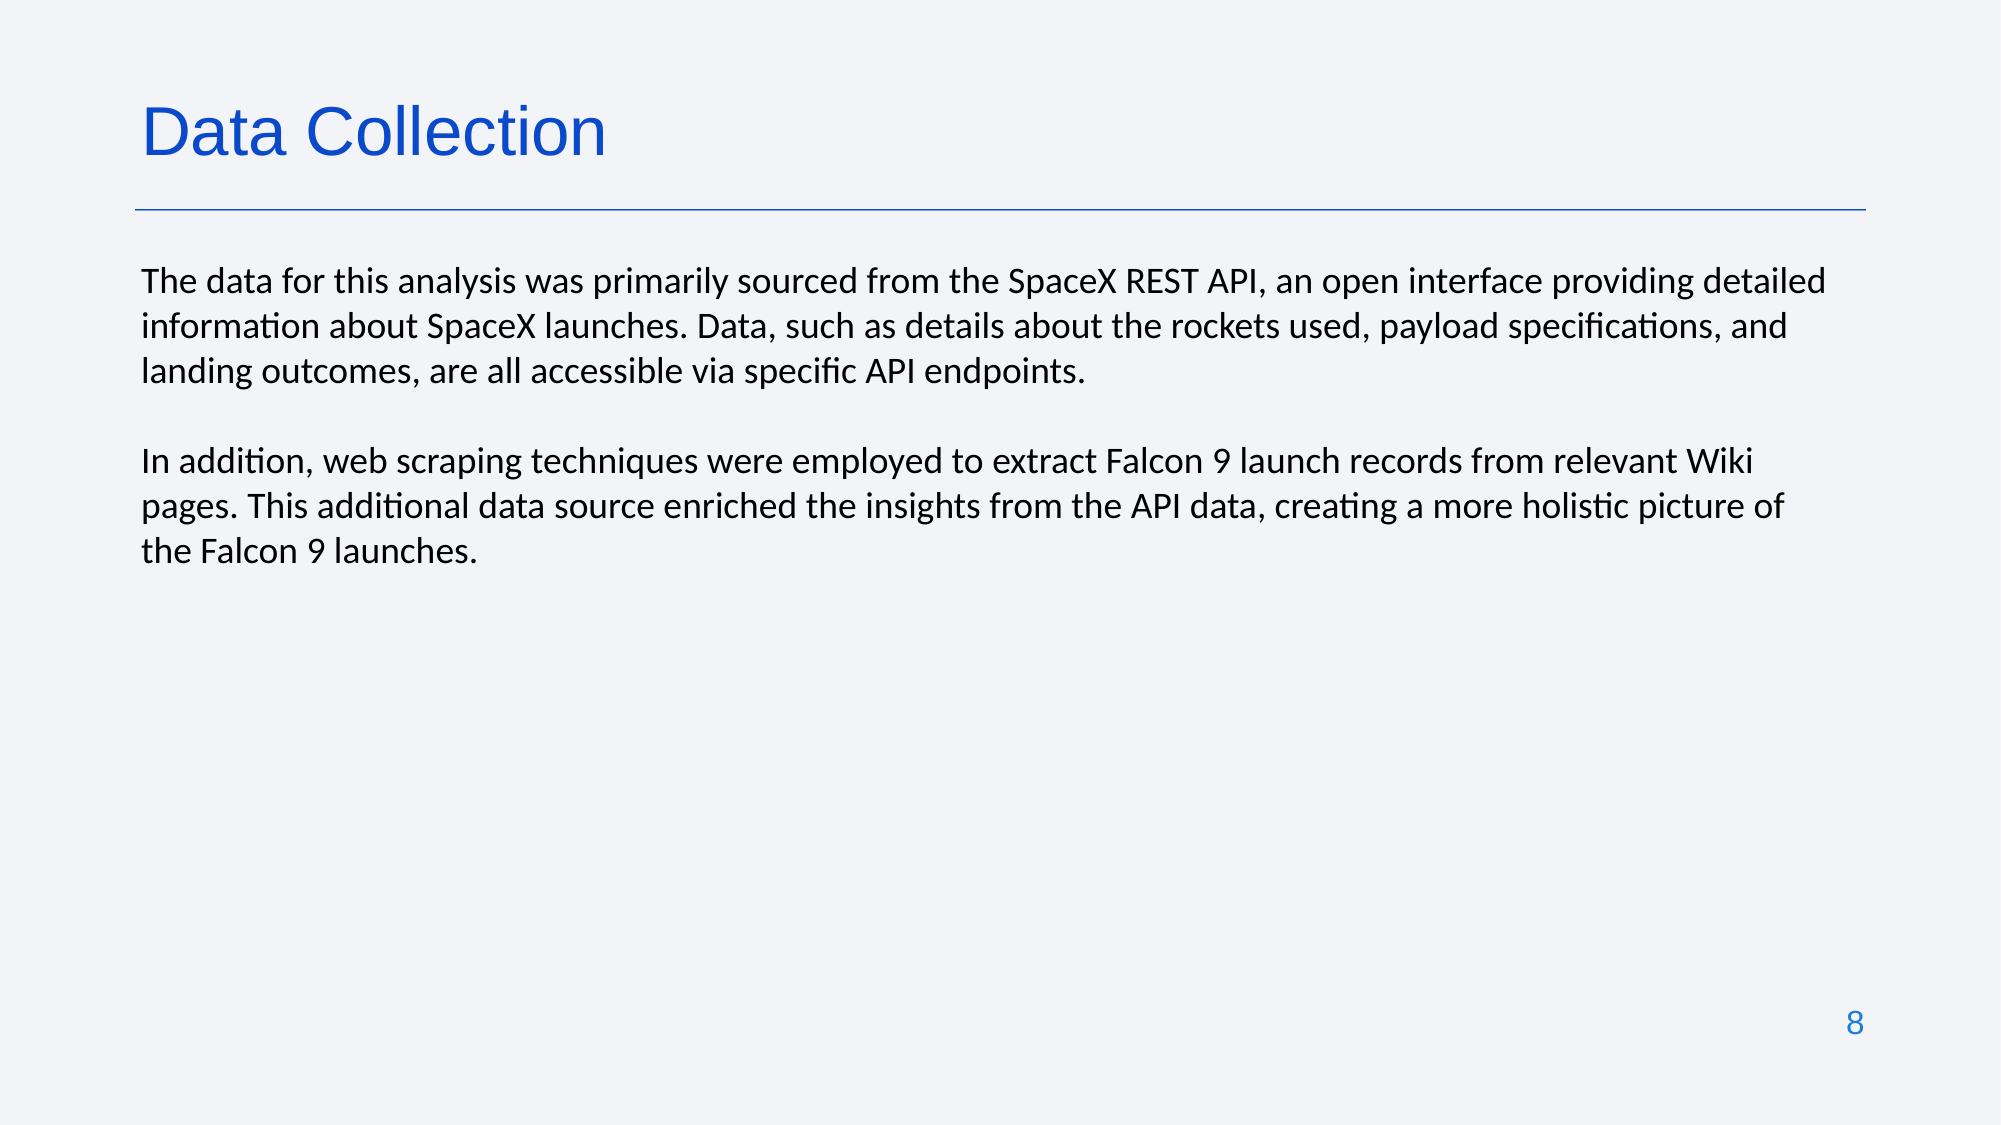

Data Collection
The data for this analysis was primarily sourced from the SpaceX REST API, an open interface providing detailed information about SpaceX launches. Data, such as details about the rockets used, payload specifications, and landing outcomes, are all accessible via specific API endpoints.

In addition, web scraping techniques were employed to extract Falcon 9 launch records from relevant Wiki pages. This additional data source enriched the insights from the API data, creating a more holistic picture of the Falcon 9 launches.
8